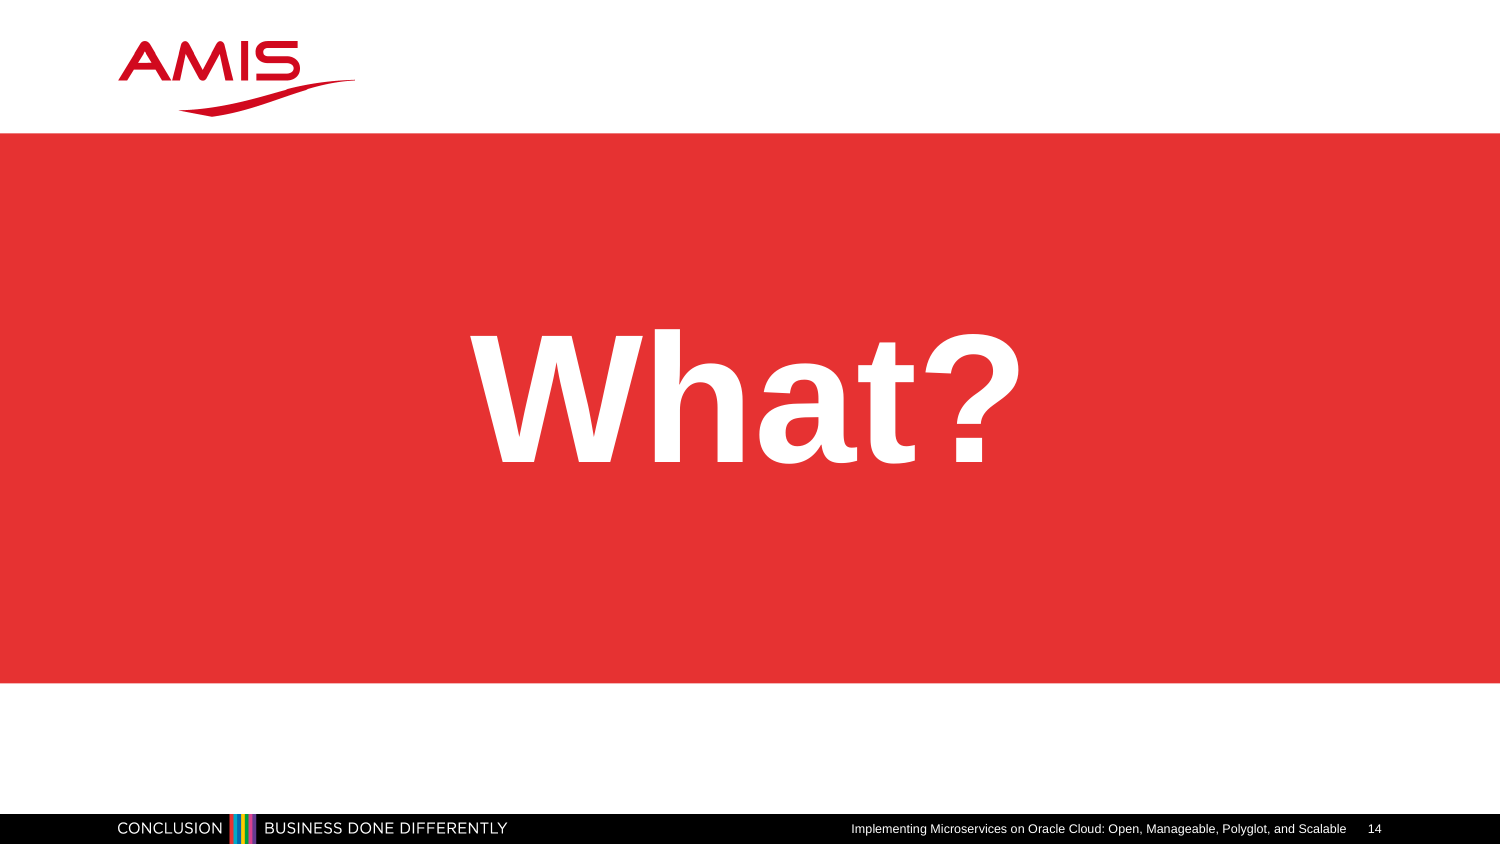

# What?
Implementing Microservices on Oracle Cloud: Open, Manageable, Polyglot, and Scalable
14